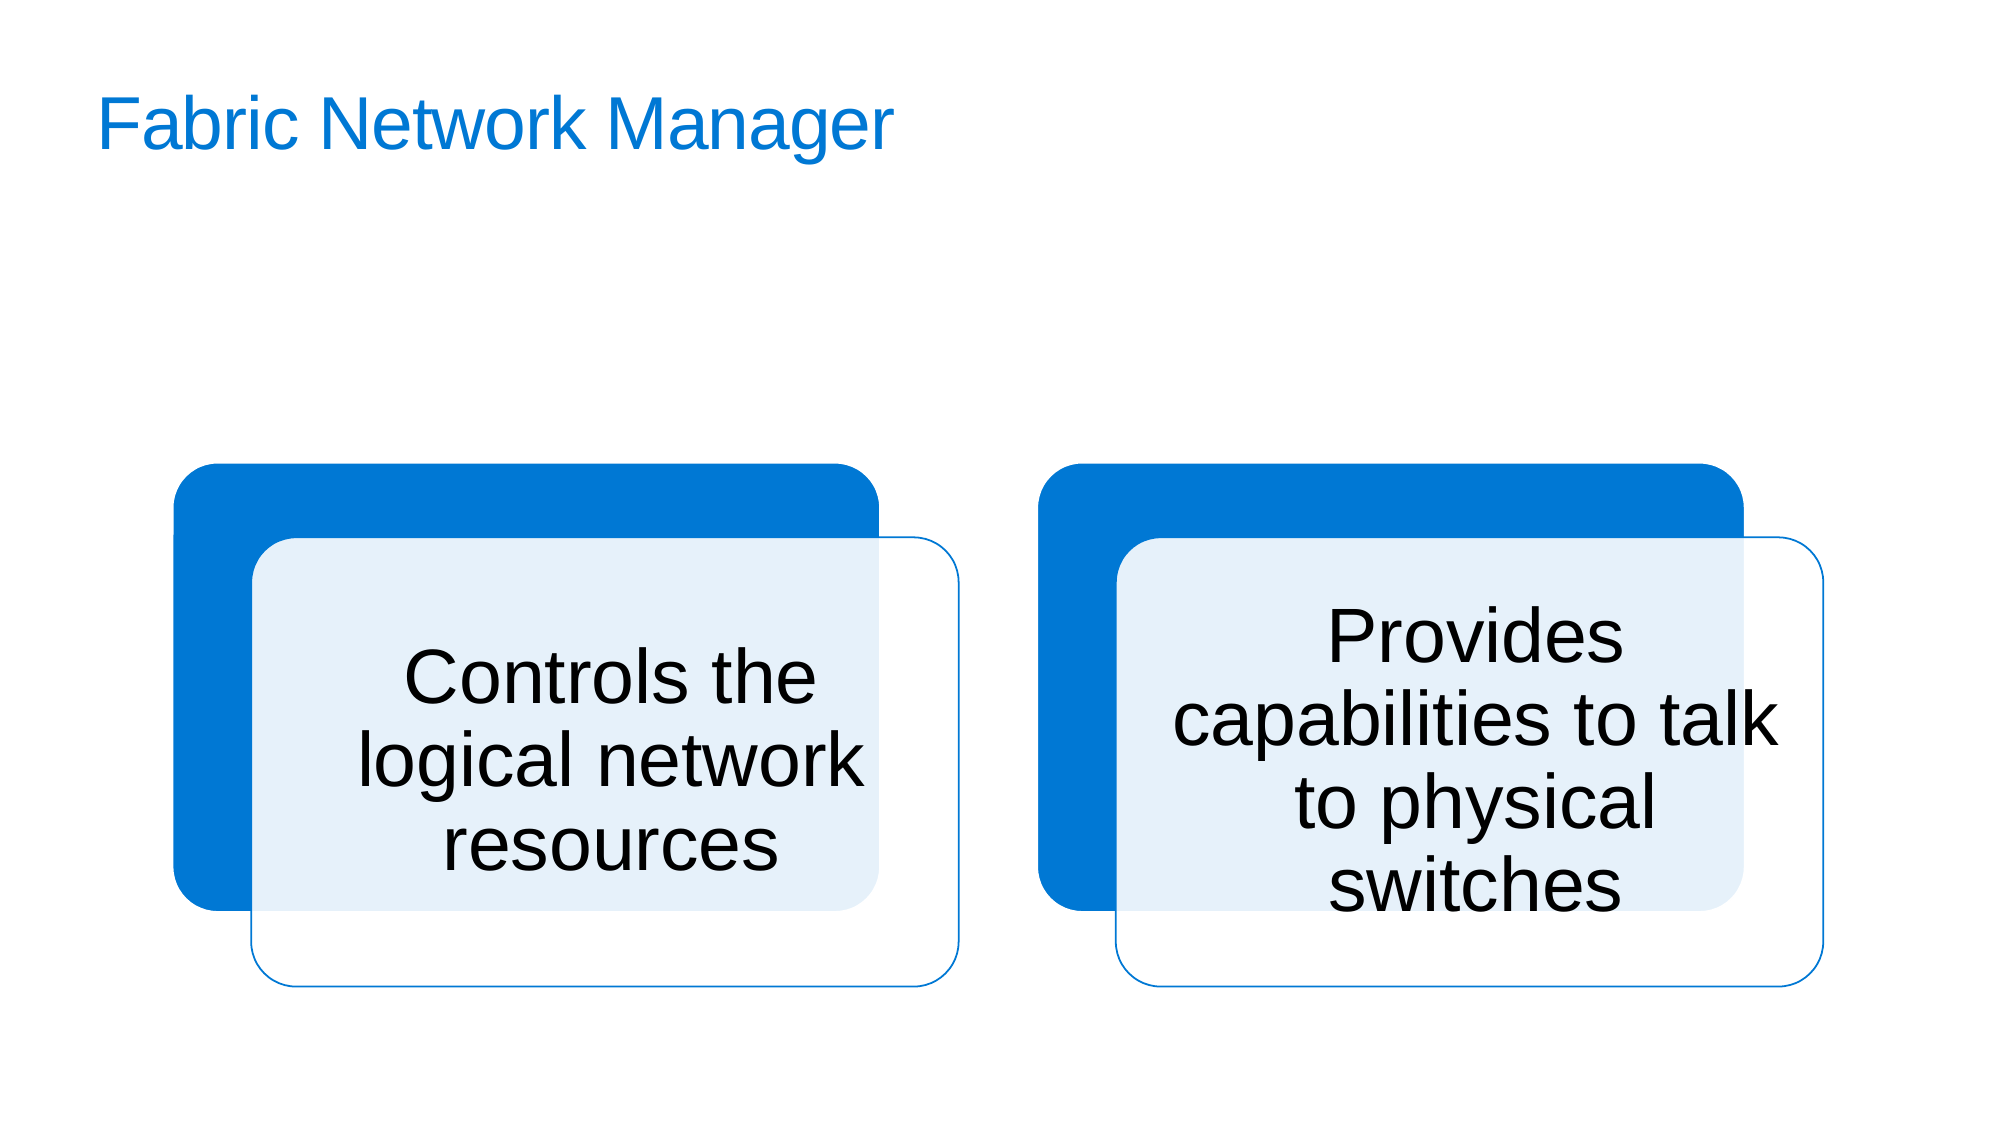

# Fabric Network Manager
Controls the logical network resources
Provides capabilities to talk to physical switches